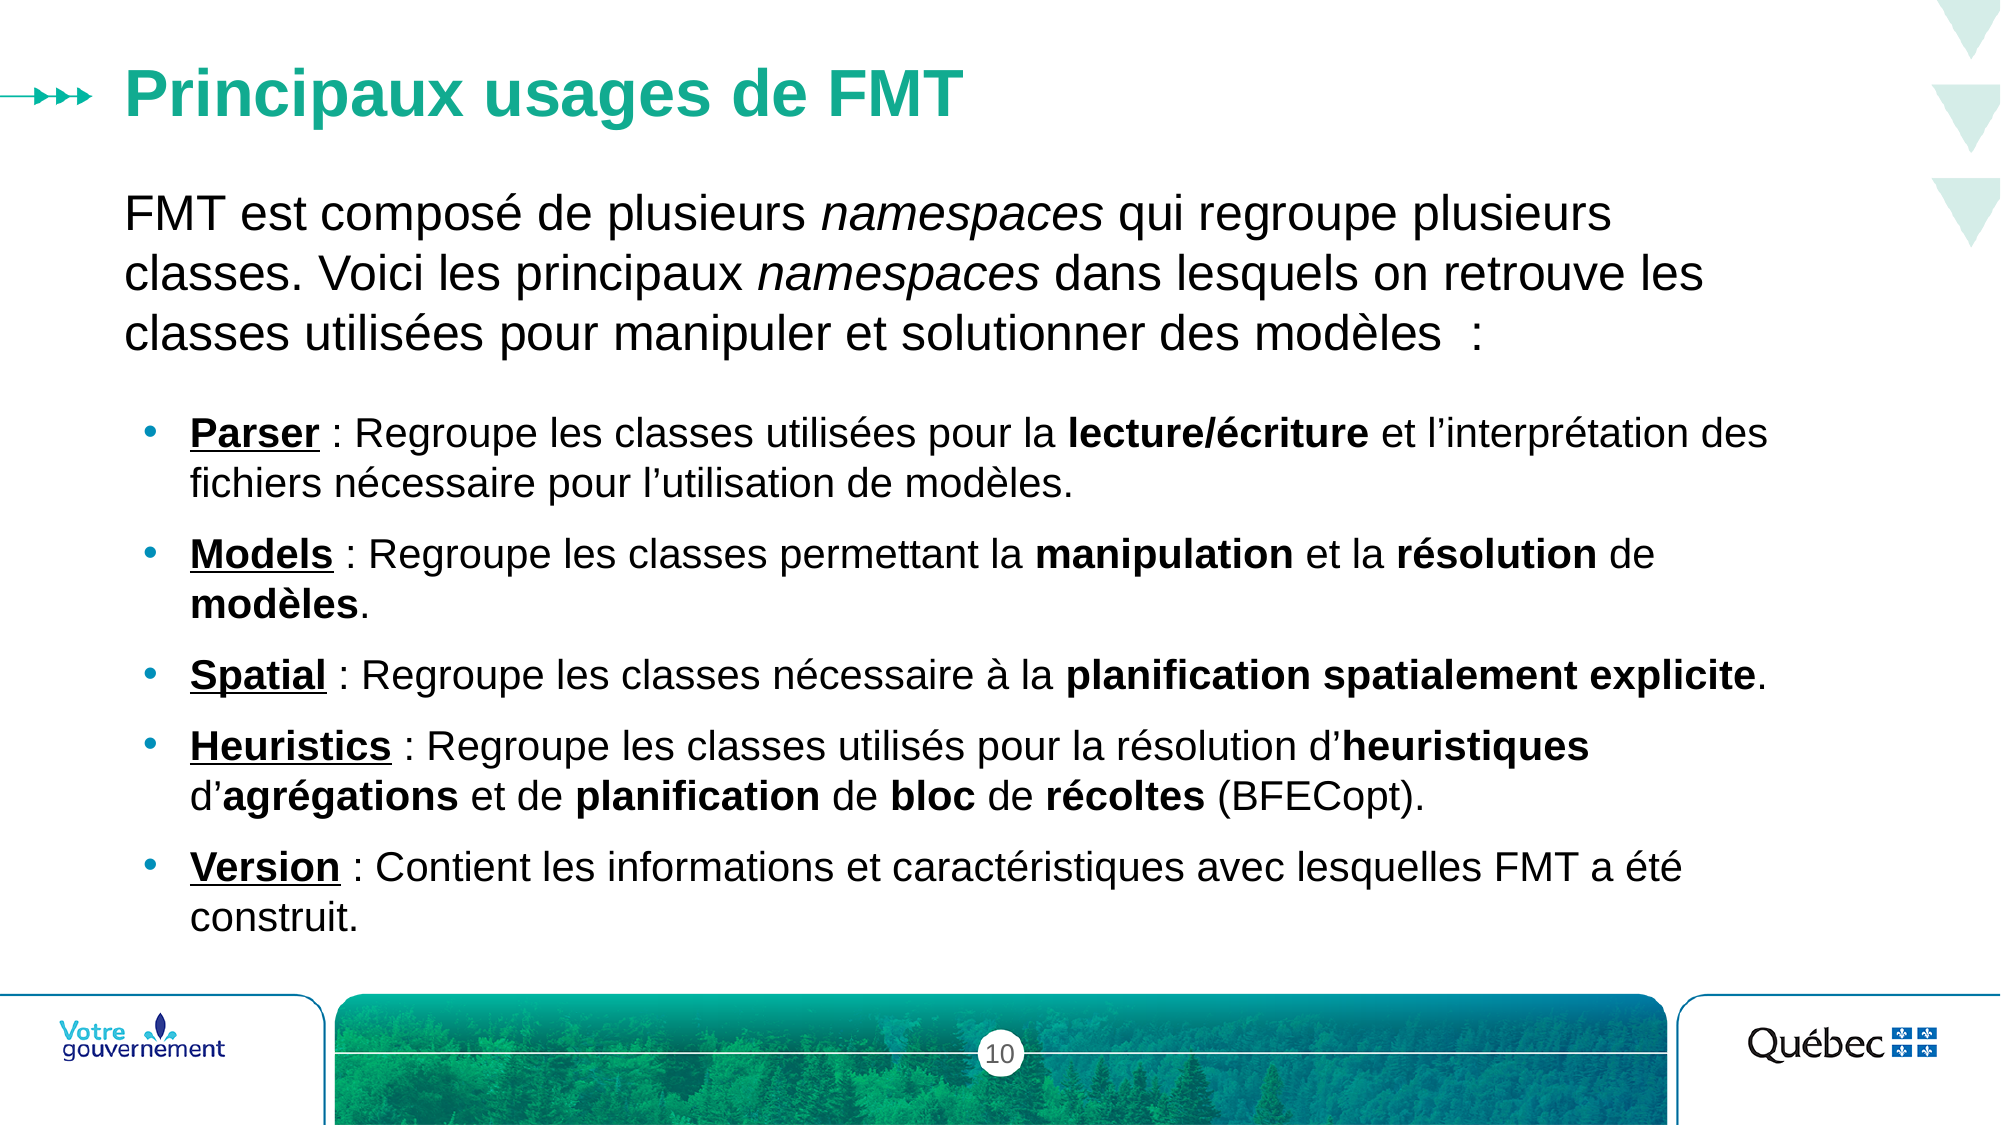

# Principaux usages de FMT
FMT est composé de plusieurs namespaces qui regroupe plusieurs classes. Voici les principaux namespaces dans lesquels on retrouve les classes utilisées pour manipuler et solutionner des modèles  :
Parser : Regroupe les classes utilisées pour la lecture/écriture et l’interprétation des fichiers nécessaire pour l’utilisation de modèles.
Models : Regroupe les classes permettant la manipulation et la résolution de modèles.
Spatial : Regroupe les classes nécessaire à la planification spatialement explicite.
Heuristics : Regroupe les classes utilisés pour la résolution d’heuristiques d’agrégations et de planification de bloc de récoltes (BFECopt).
Version : Contient les informations et caractéristiques avec lesquelles FMT a été construit.

10